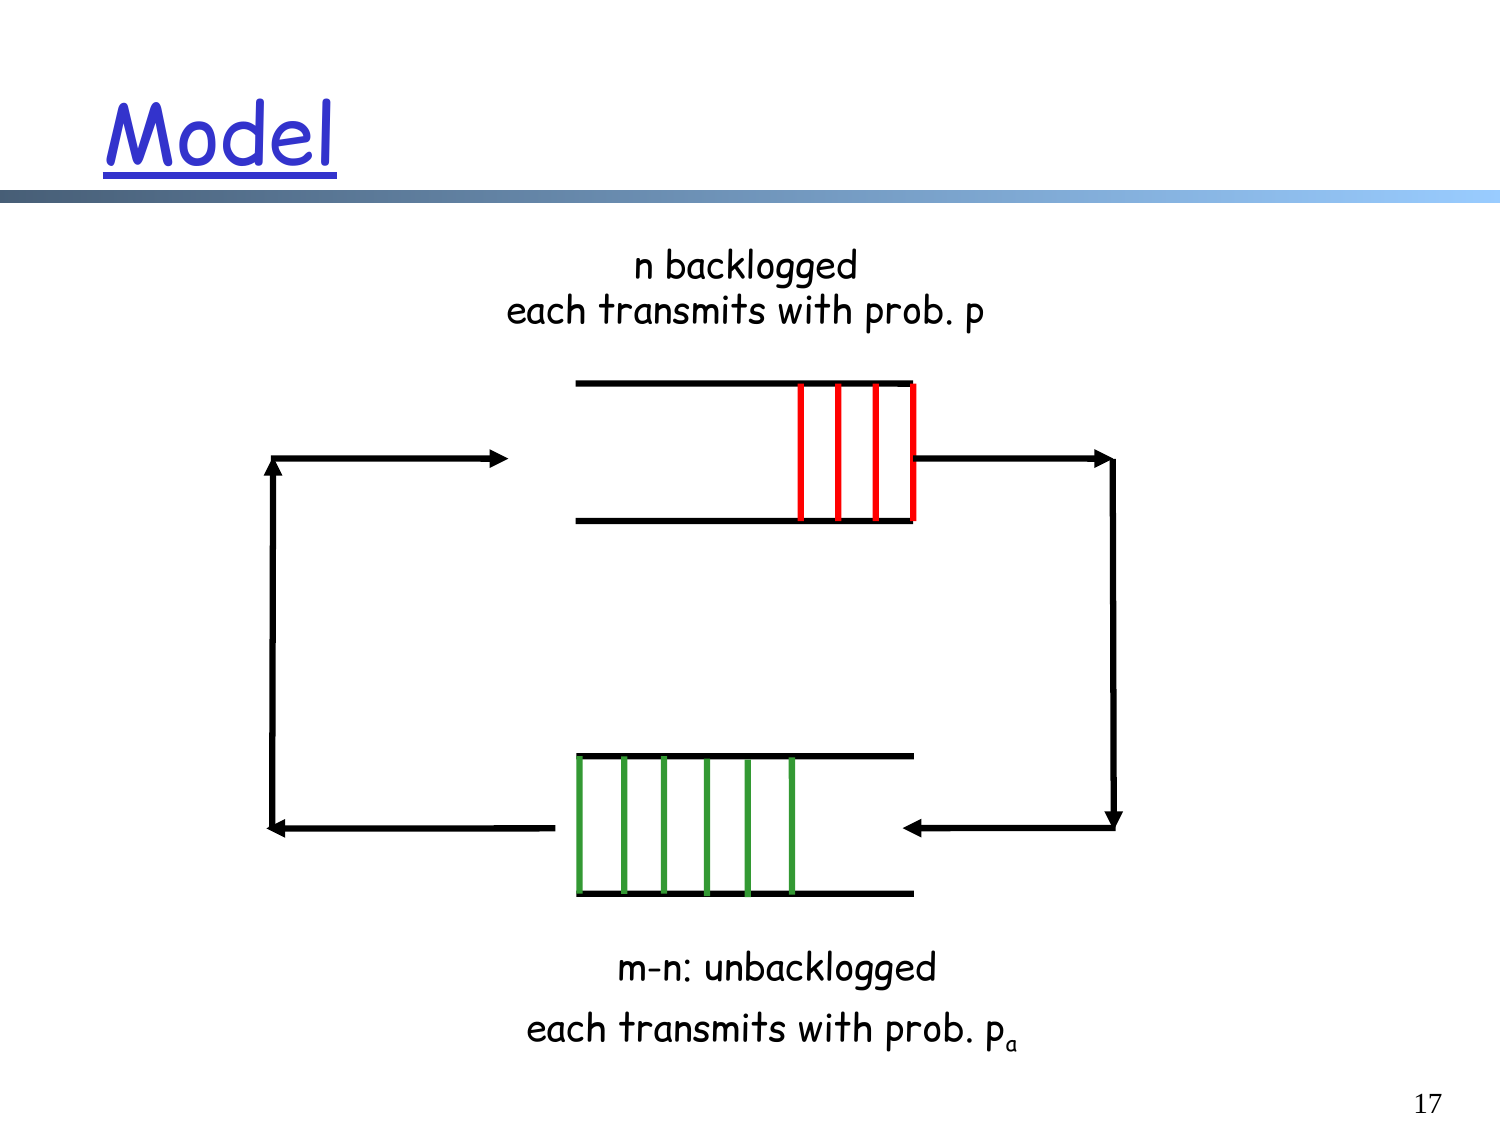

# Model
n backlogged
each transmits with prob. p

m-n: unbacklogged
each transmits with prob. pa
17